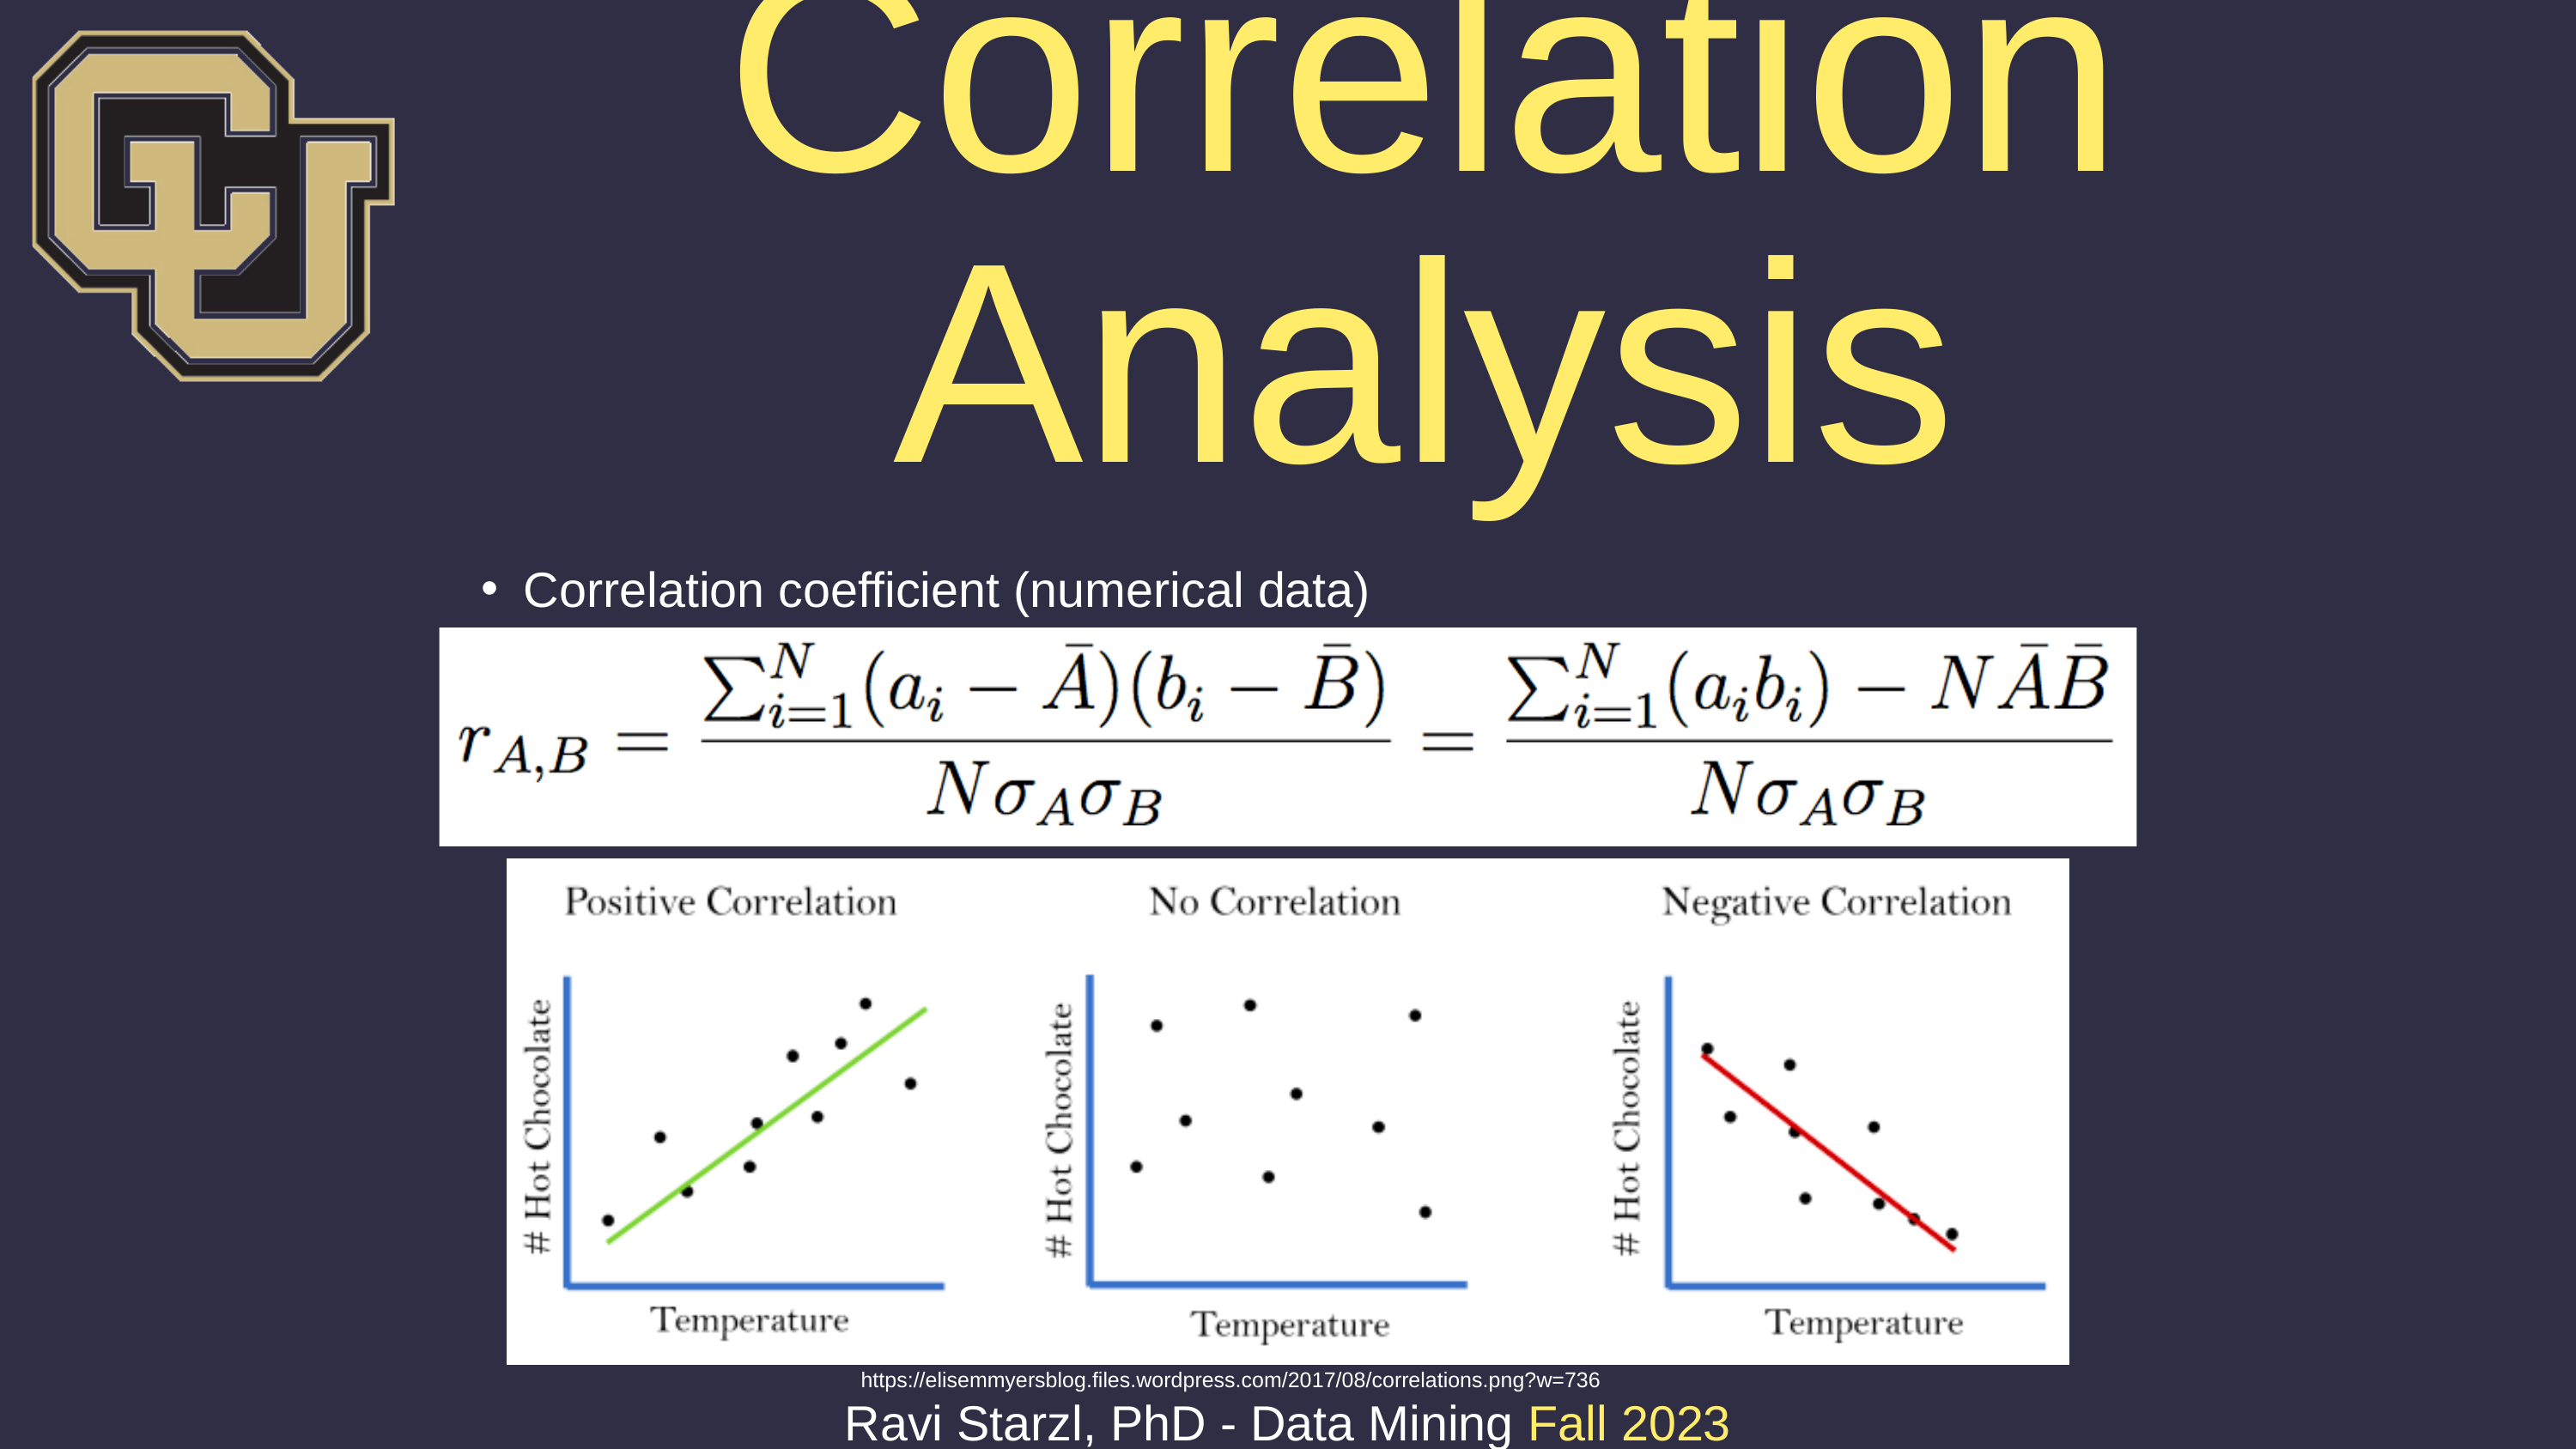

Correlation Analysis

Correlation coefficient (numerical data)

https://elisemmyersblog.files.wordpress.com/2017/08/correlations.png?w=736
Ravi Starzl, PhD - Data Mining Fall 2023